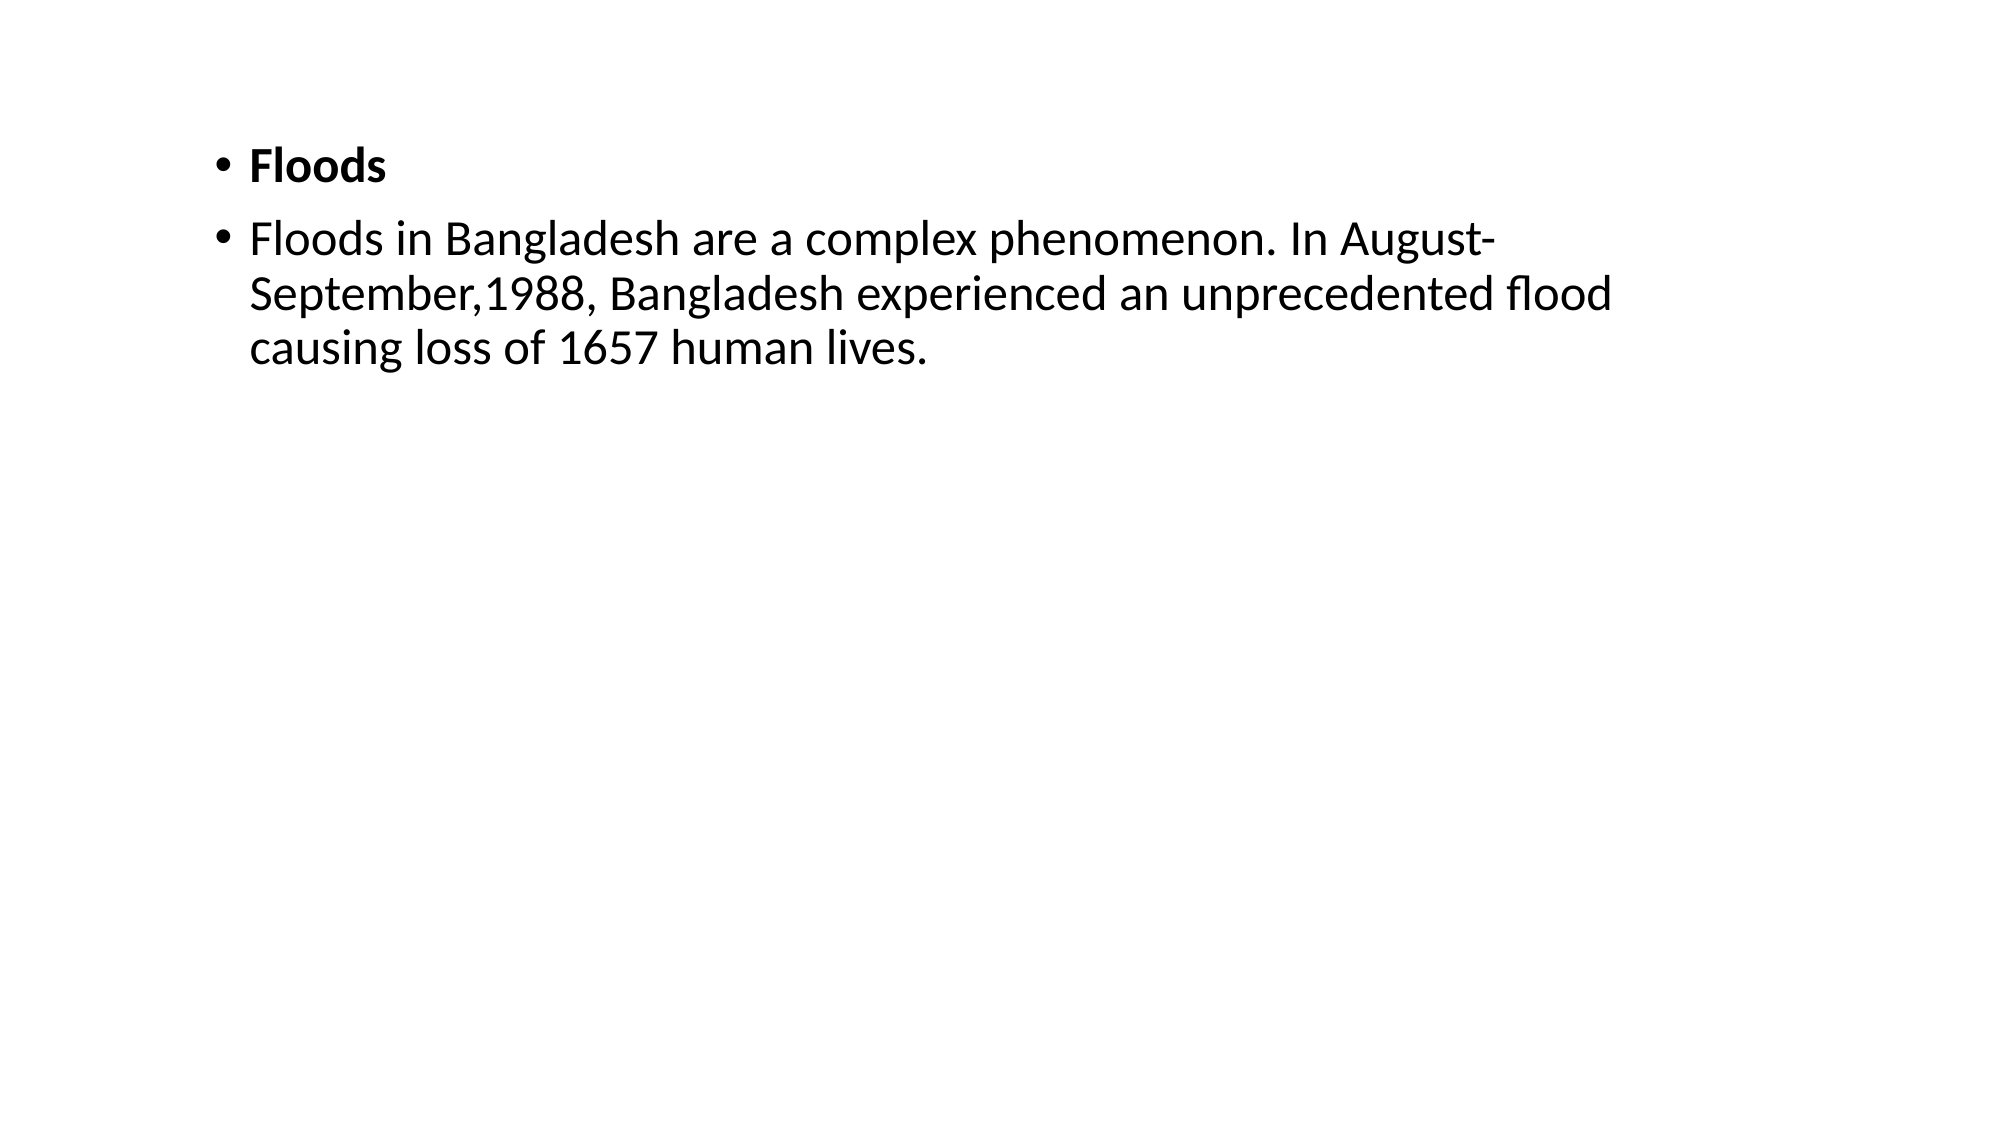

Floods
Floods in Bangladesh are a complex phenomenon. In August-September,1988, Bangladesh experienced an unprecedented flood causing loss of 1657 human lives.